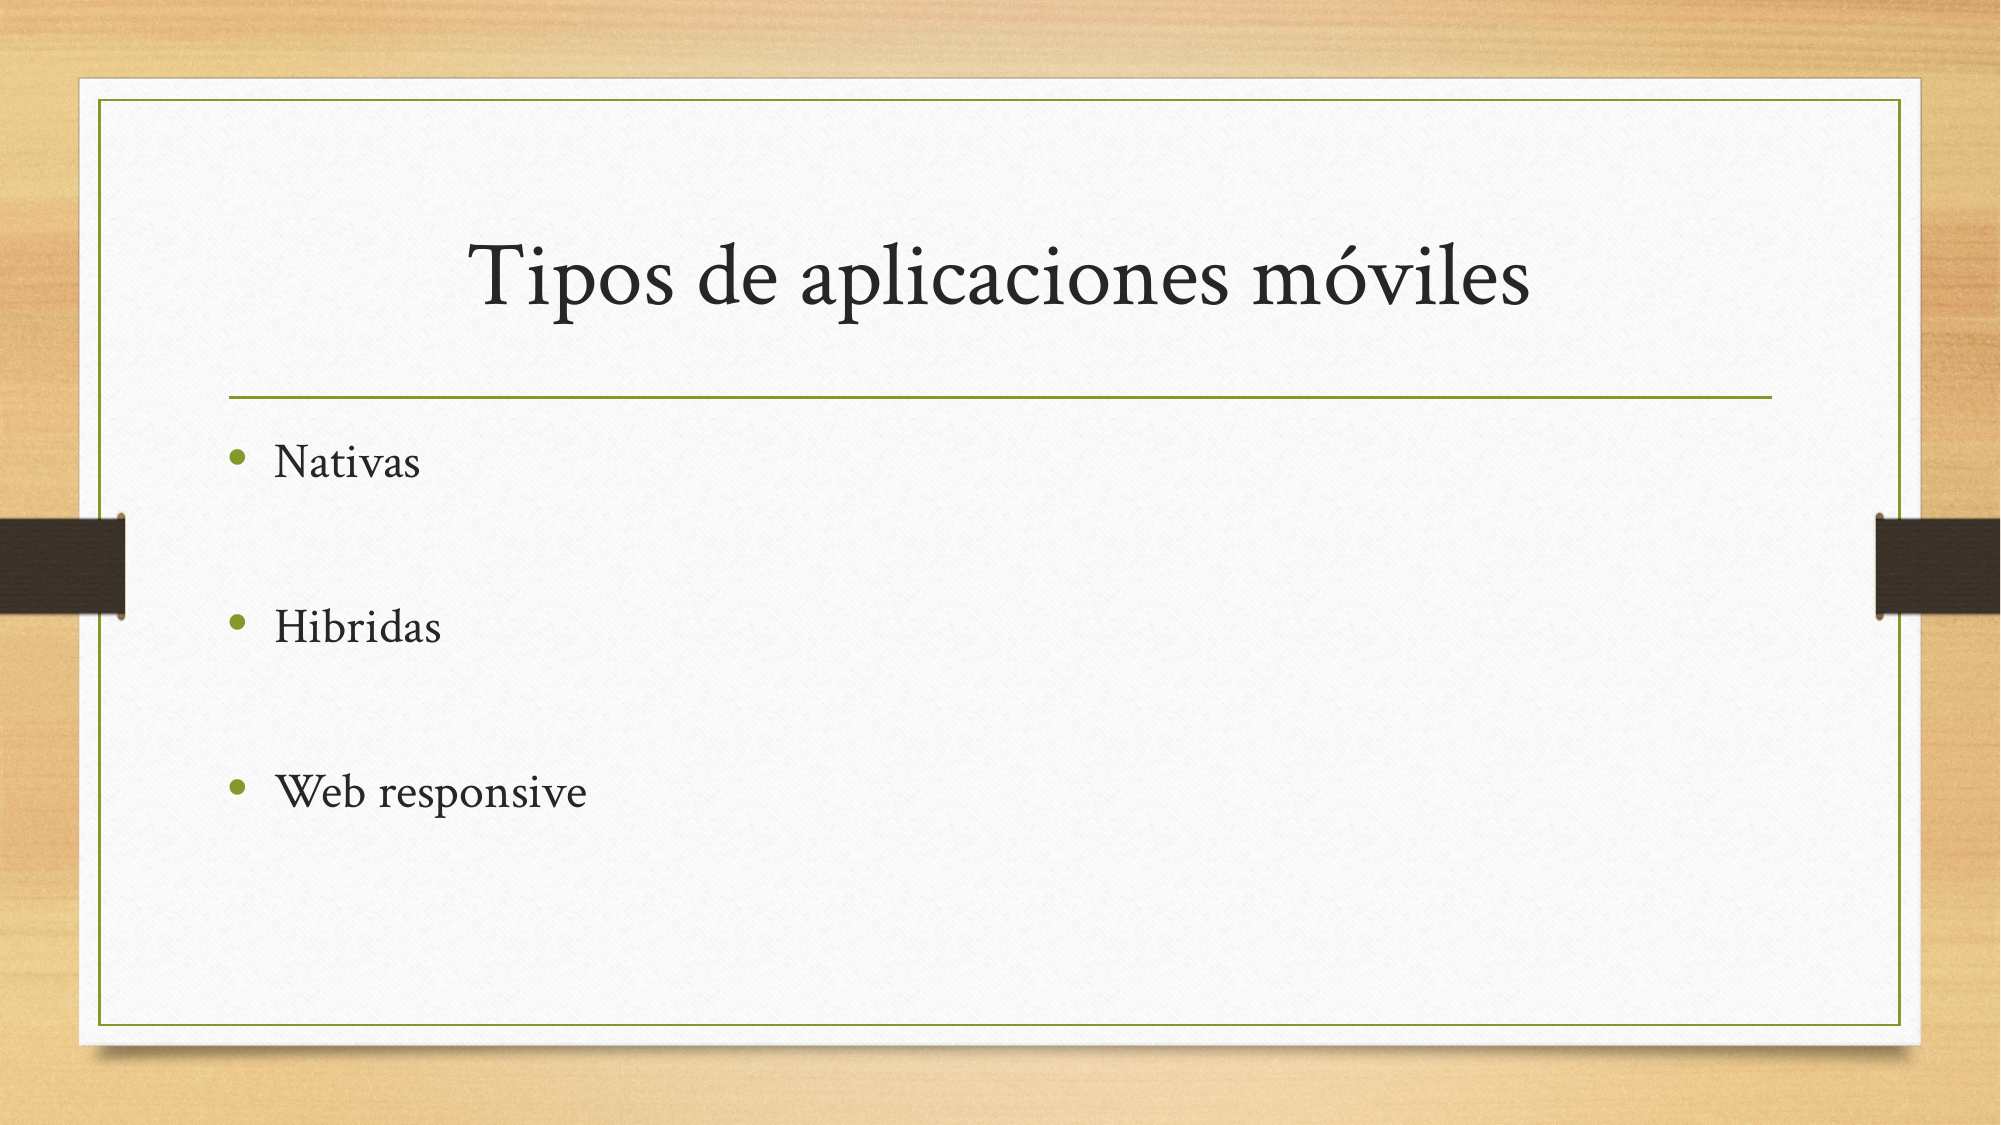

# Tipos de aplicaciones móviles
Nativas

Hibridas

Web responsive